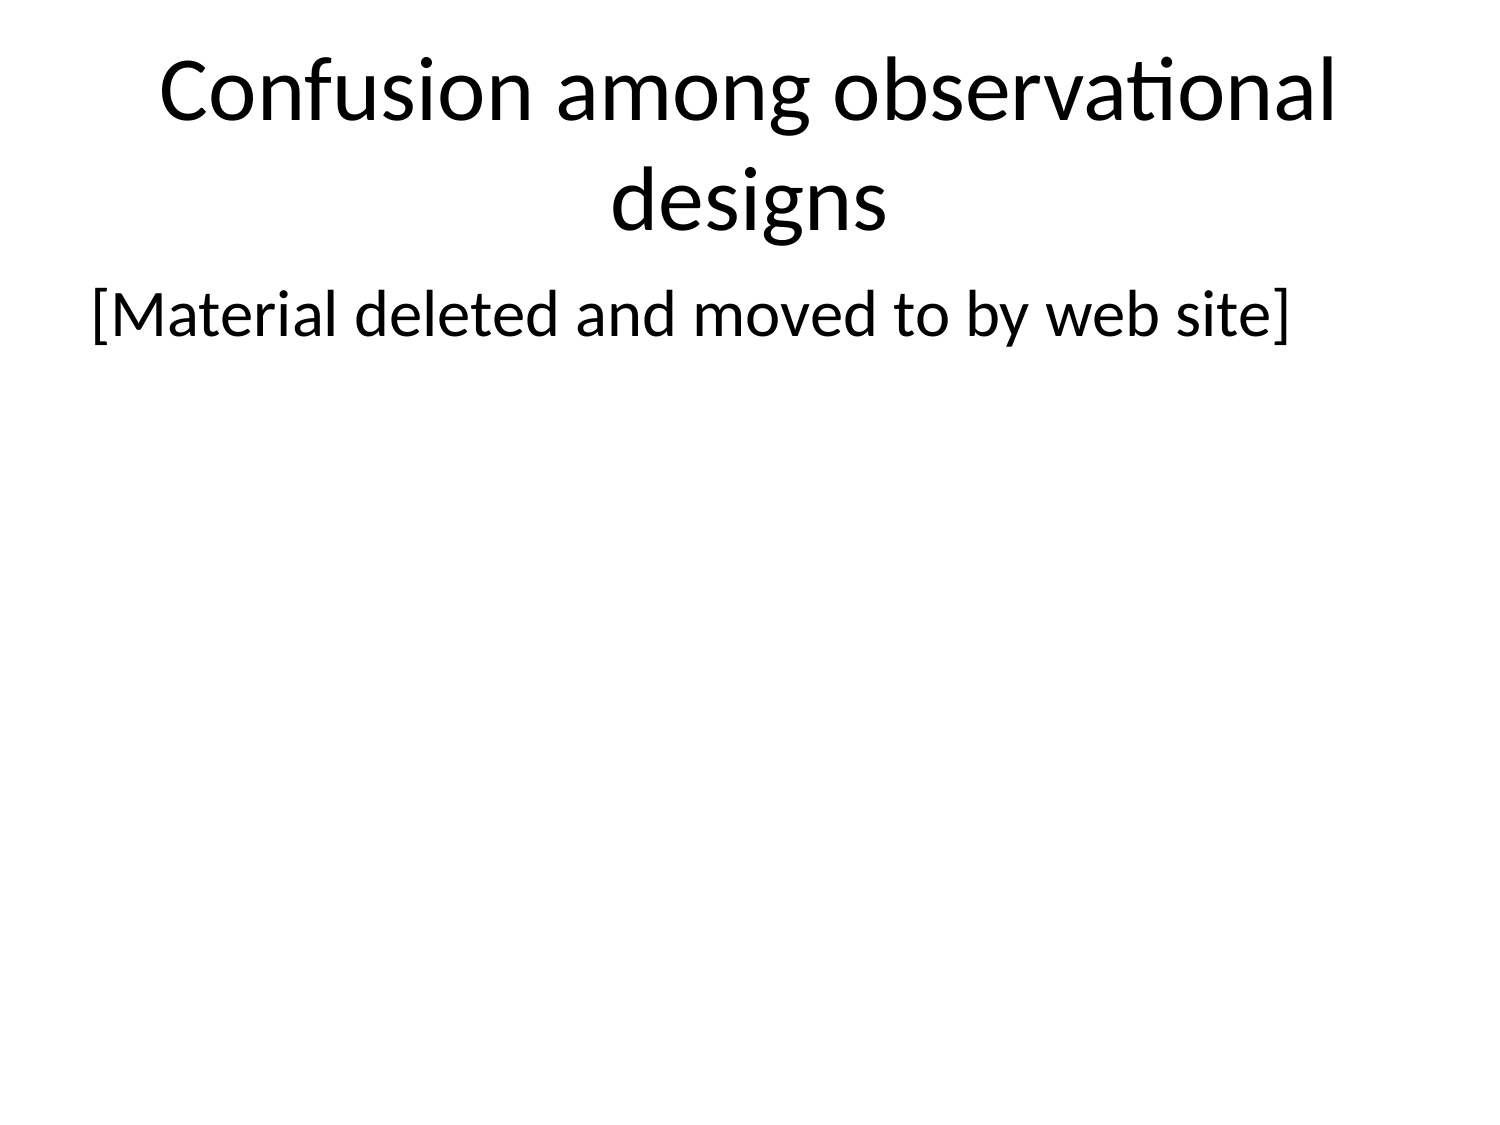

# Confusion among observational designs
[Material deleted and moved to by web site]